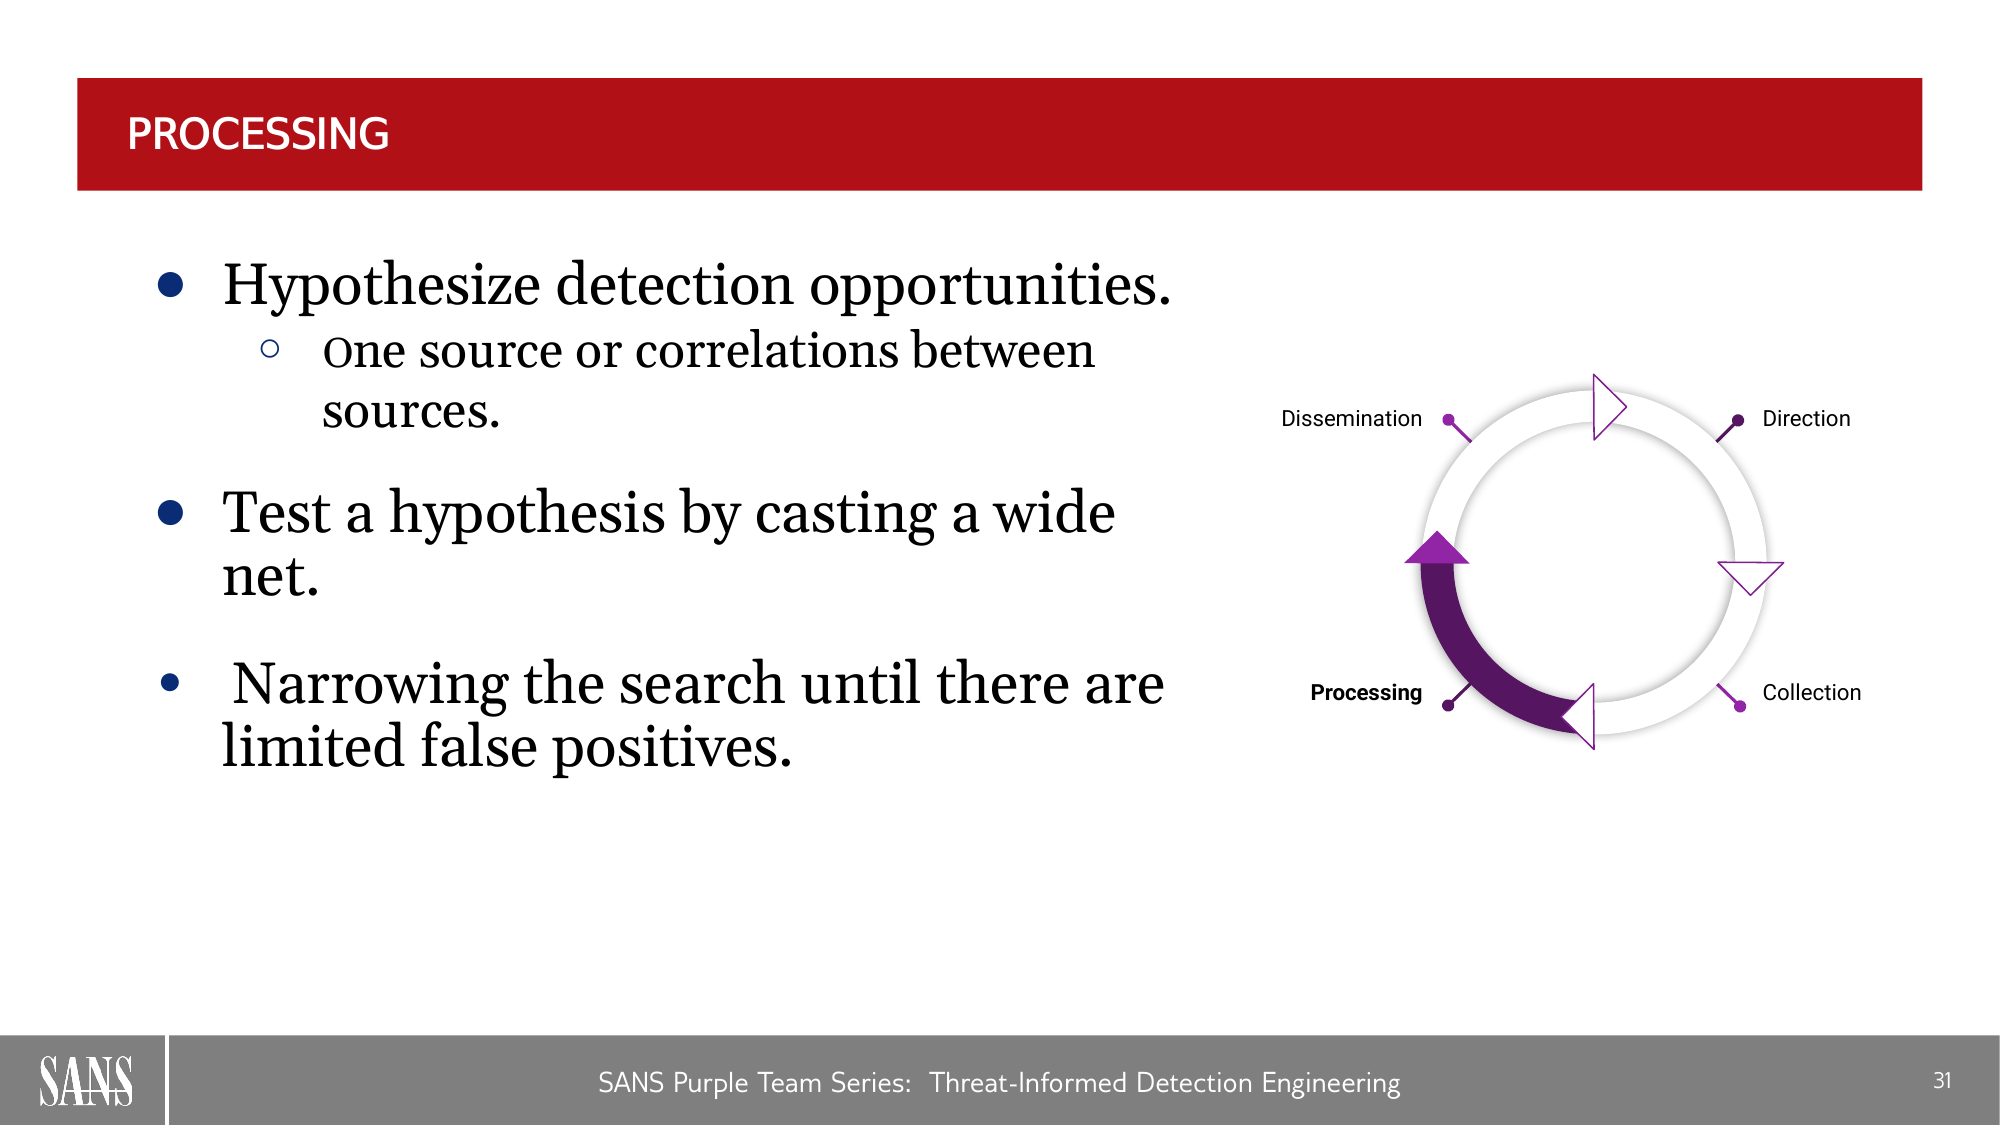

# Processing
Hypothesize detection opportunities.
One source or correlations between sources.

Test a hypothesis by casting a wide net.

 Narrowing the search until there are limited false positives.

Dissemination
Direction

Processing
Collection